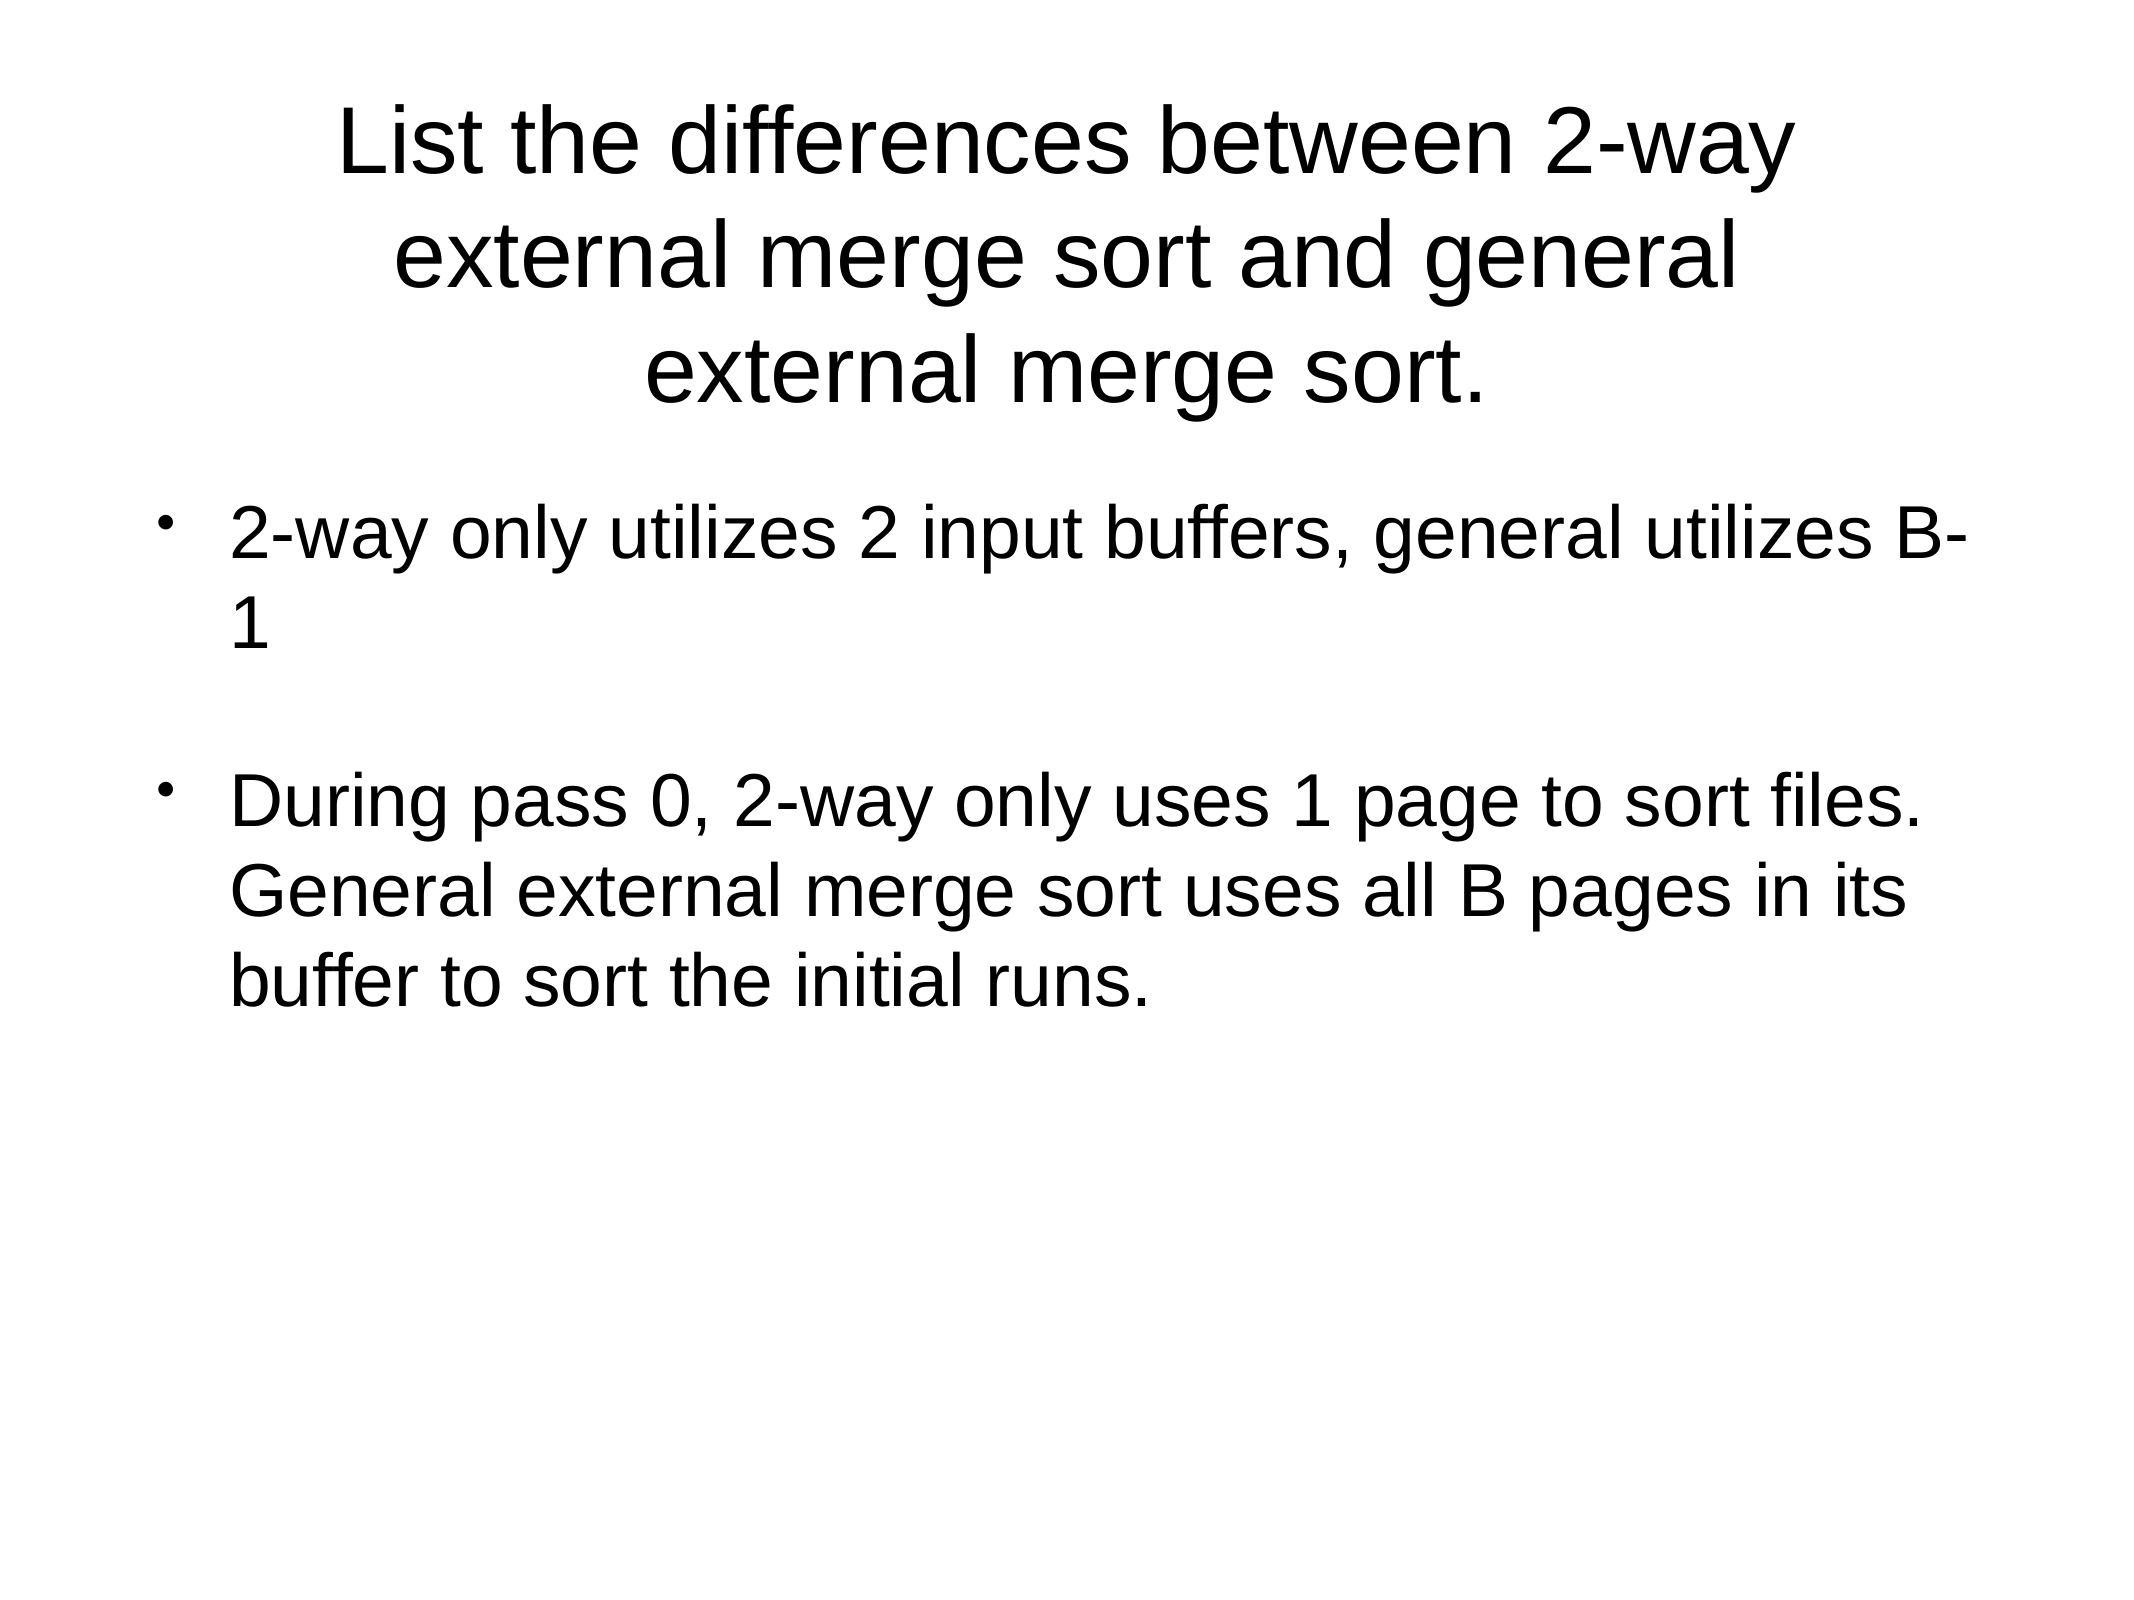

# List the differences between 2-way external merge sort and general
external merge sort.
2-way only utilizes 2 input buffers, general utilizes B-1
During pass 0, 2-way only uses 1 page to sort files. General external merge sort uses all B pages in its buffer to sort the initial runs.